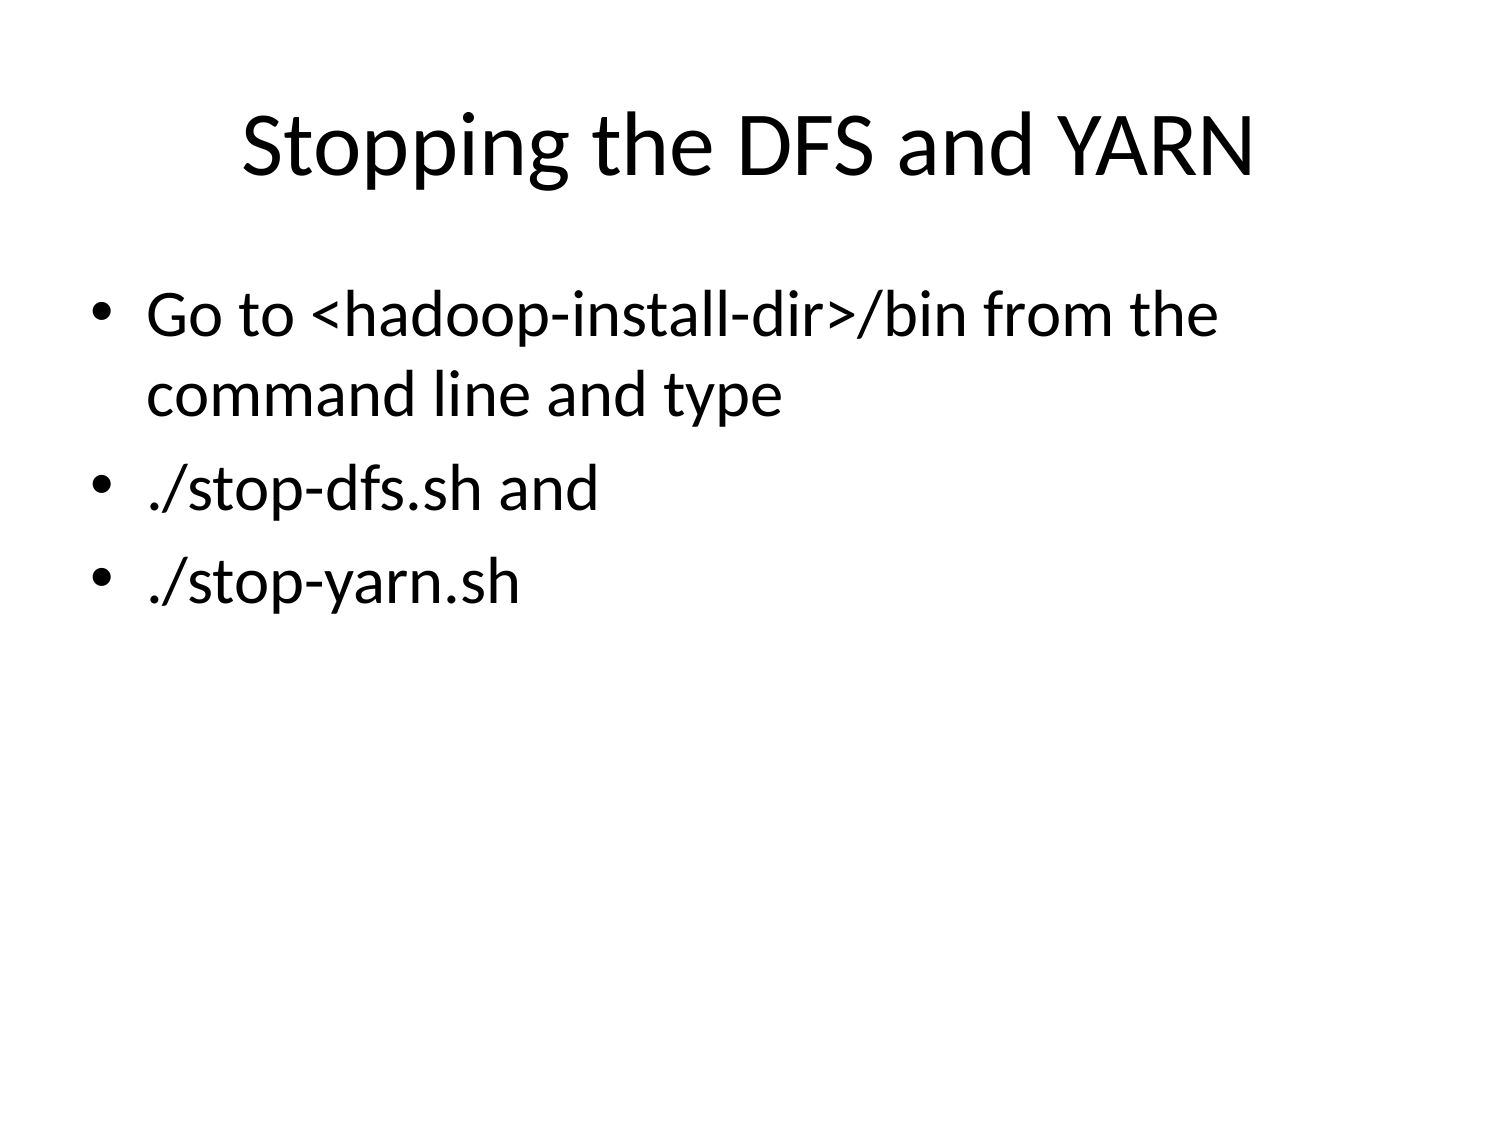

# Stopping the DFS and YARN
Go to <hadoop-install-dir>/bin from the command line and type
./stop-dfs.sh and
./stop-yarn.sh